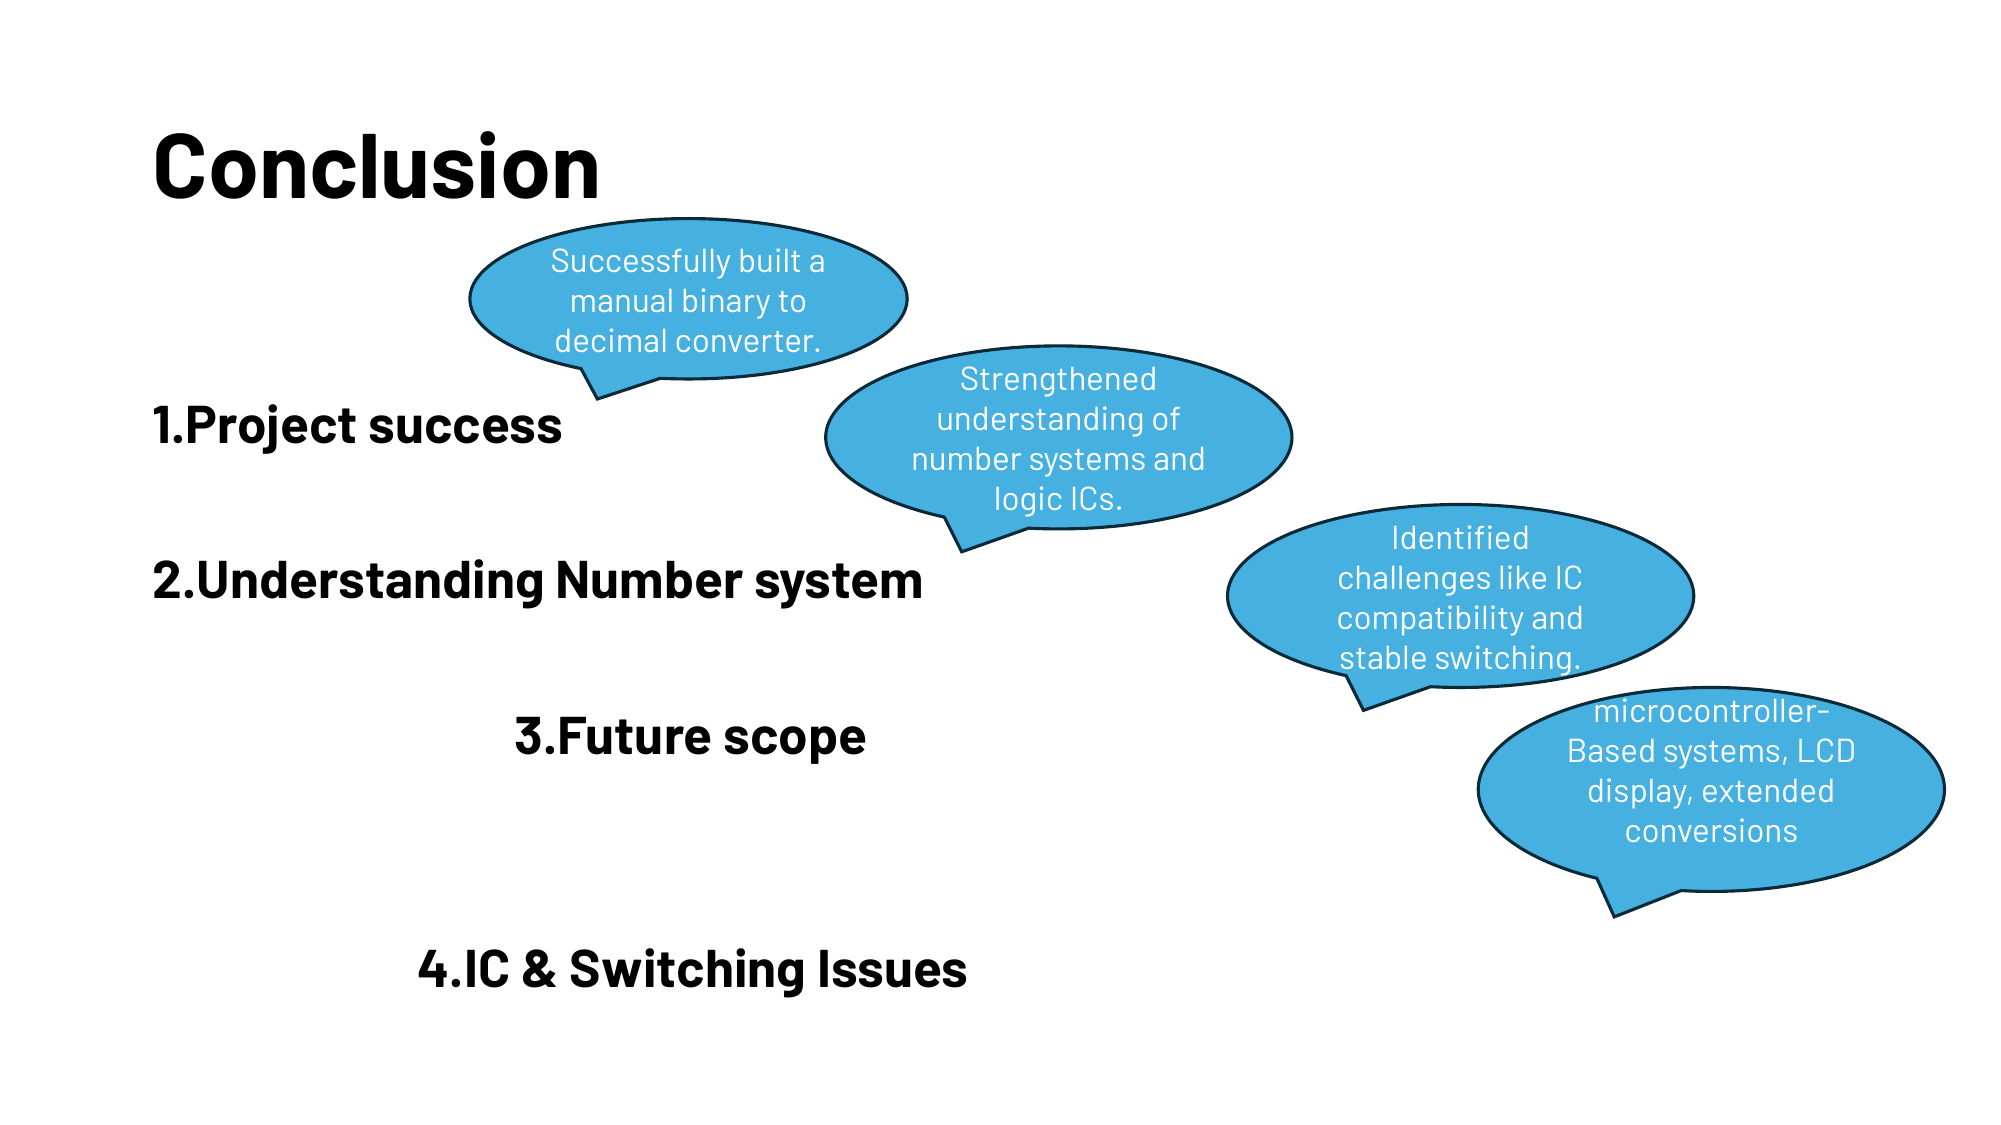

# Conclusion
Successfully built a manual binary to decimal converter.

1.Project success

2.Understanding Number system

				                    3.Future scope

					           4.IC & Switching Issues
Strengthened understanding of number systems and logic ICs.
Identified challenges like IC compatibility and stable switching.
microcontroller-Based systems, LCD display, extended conversions